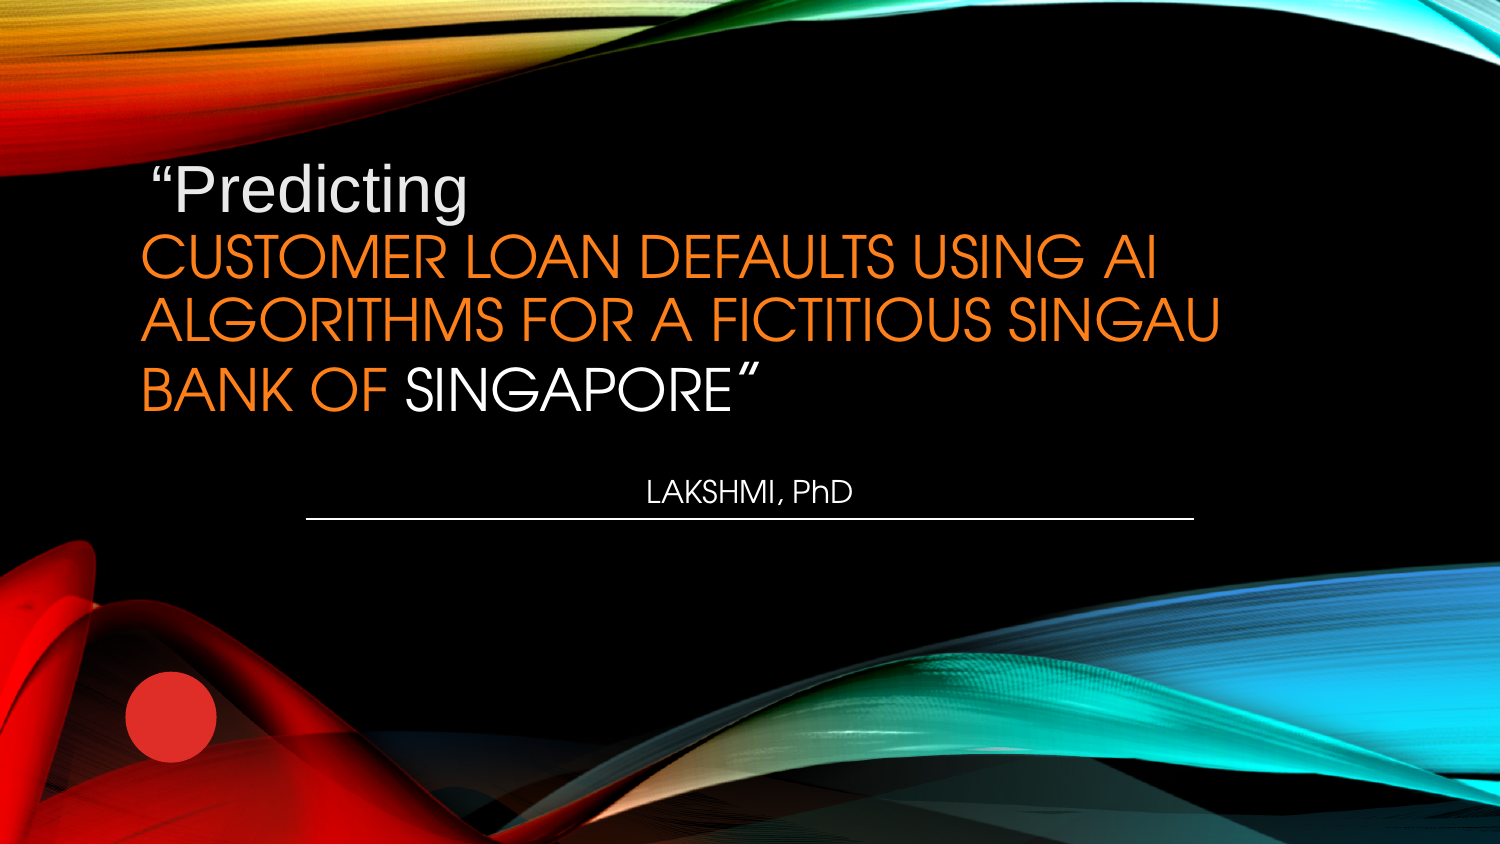

“Predicting
# Customer Loan Defaults Using AI Algorithms for a Fictitious SINGAu Bank of Singapore”
LAKSHMI, PhD